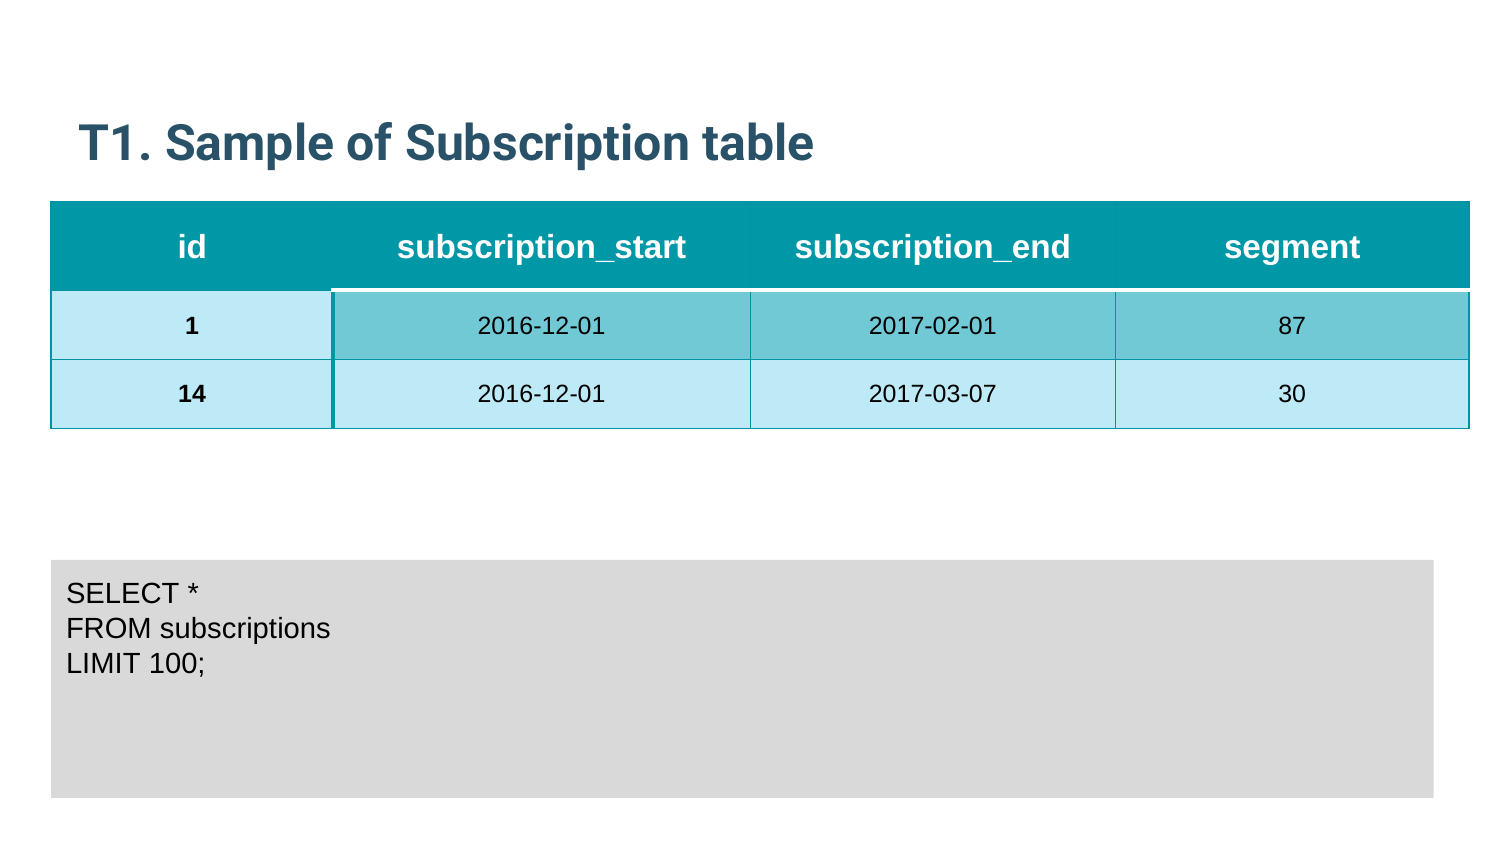

T1. Sample of Subscription table
| id | subscription\_start | subscription\_end | segment |
| --- | --- | --- | --- |
| 1 | 2016-12-01 | 2017-02-01 | 87 |
| 14 | 2016-12-01 | 2017-03-07 | 30 |
SELECT *
FROM subscriptions
LIMIT 100;